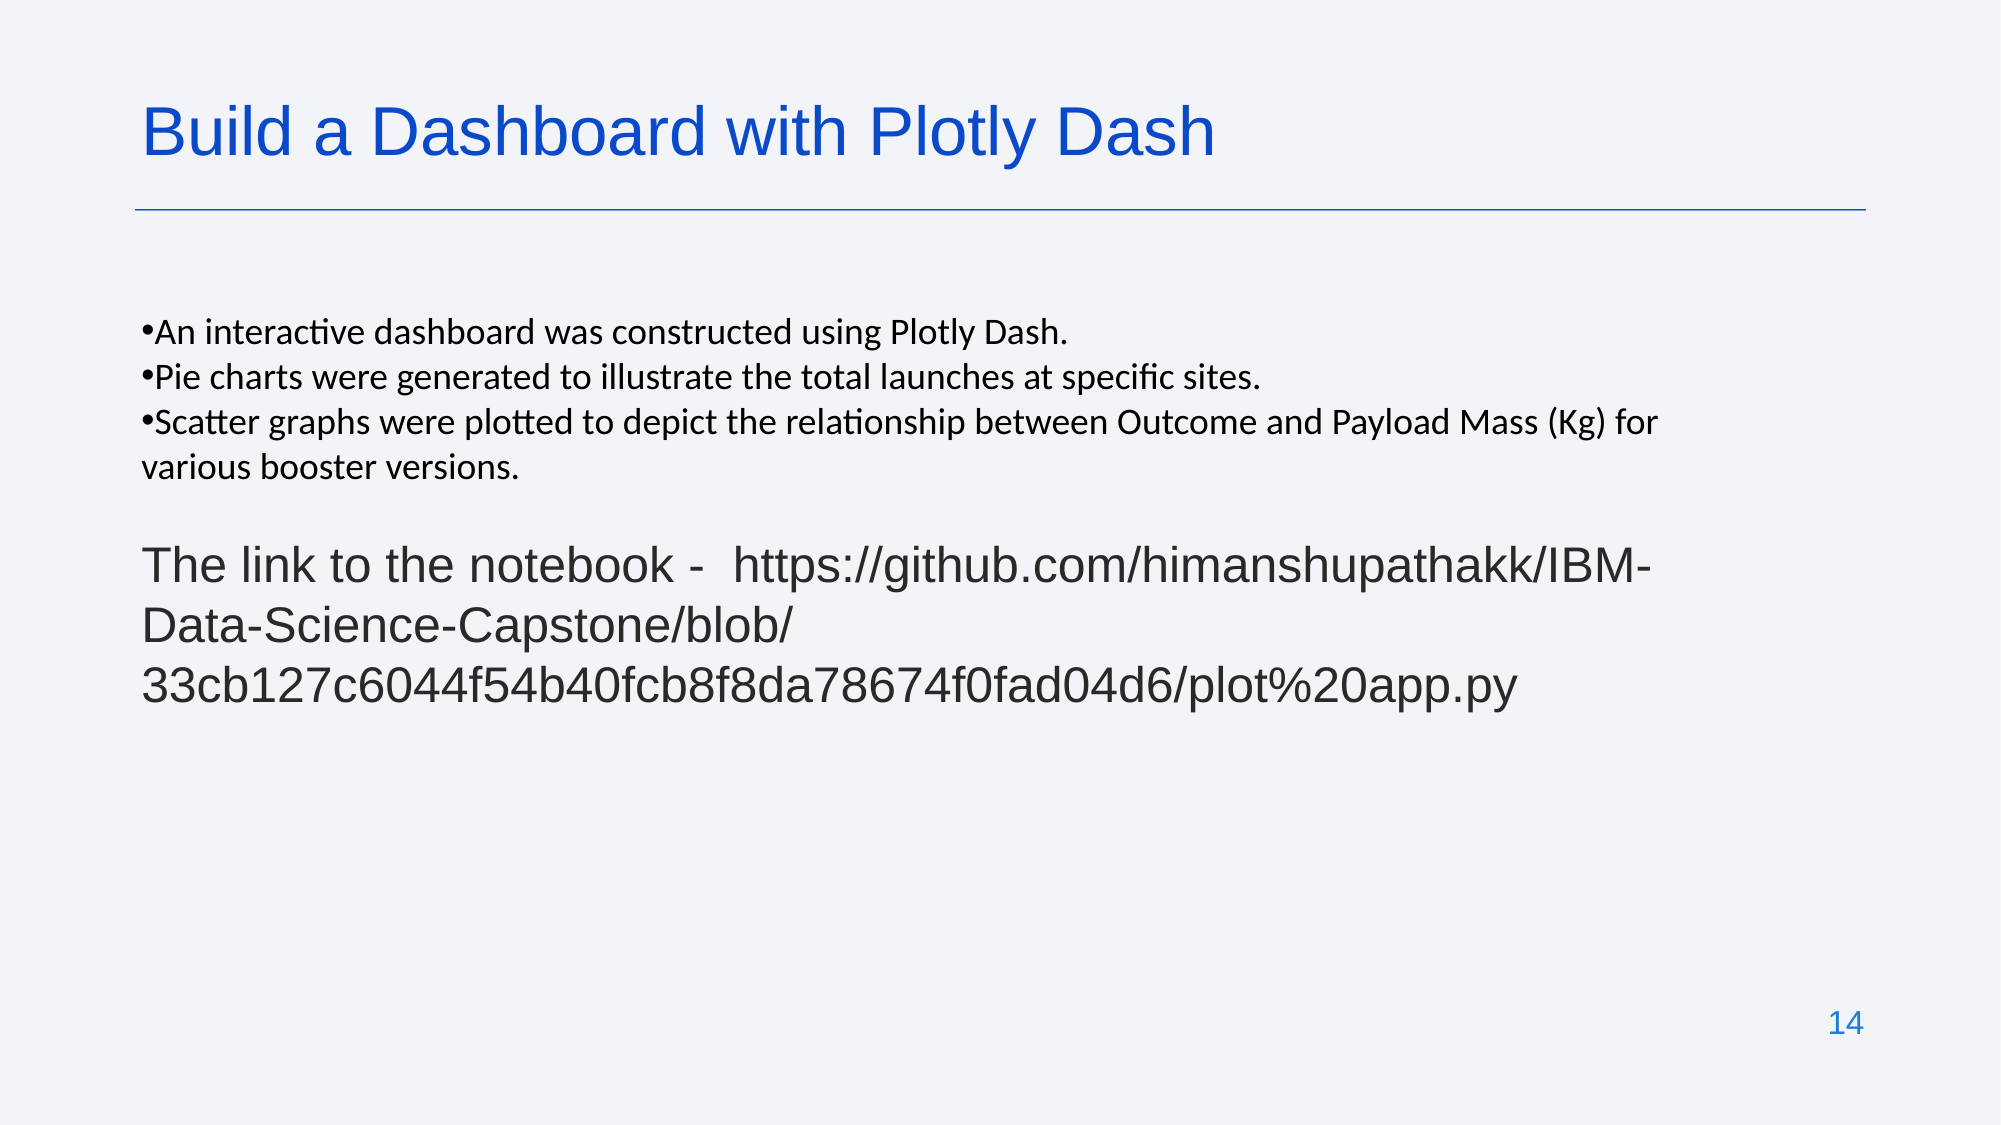

Build a Dashboard with Plotly Dash
An interactive dashboard was constructed using Plotly Dash.
Pie charts were generated to illustrate the total launches at specific sites.
Scatter graphs were plotted to depict the relationship between Outcome and Payload Mass (Kg) for various booster versions.

The link to the notebook -  https://github.com/himanshupathakk/IBM-Data-Science-Capstone/blob/33cb127c6044f54b40fcb8f8da78674f0fad04d6/plot%20app.py

14